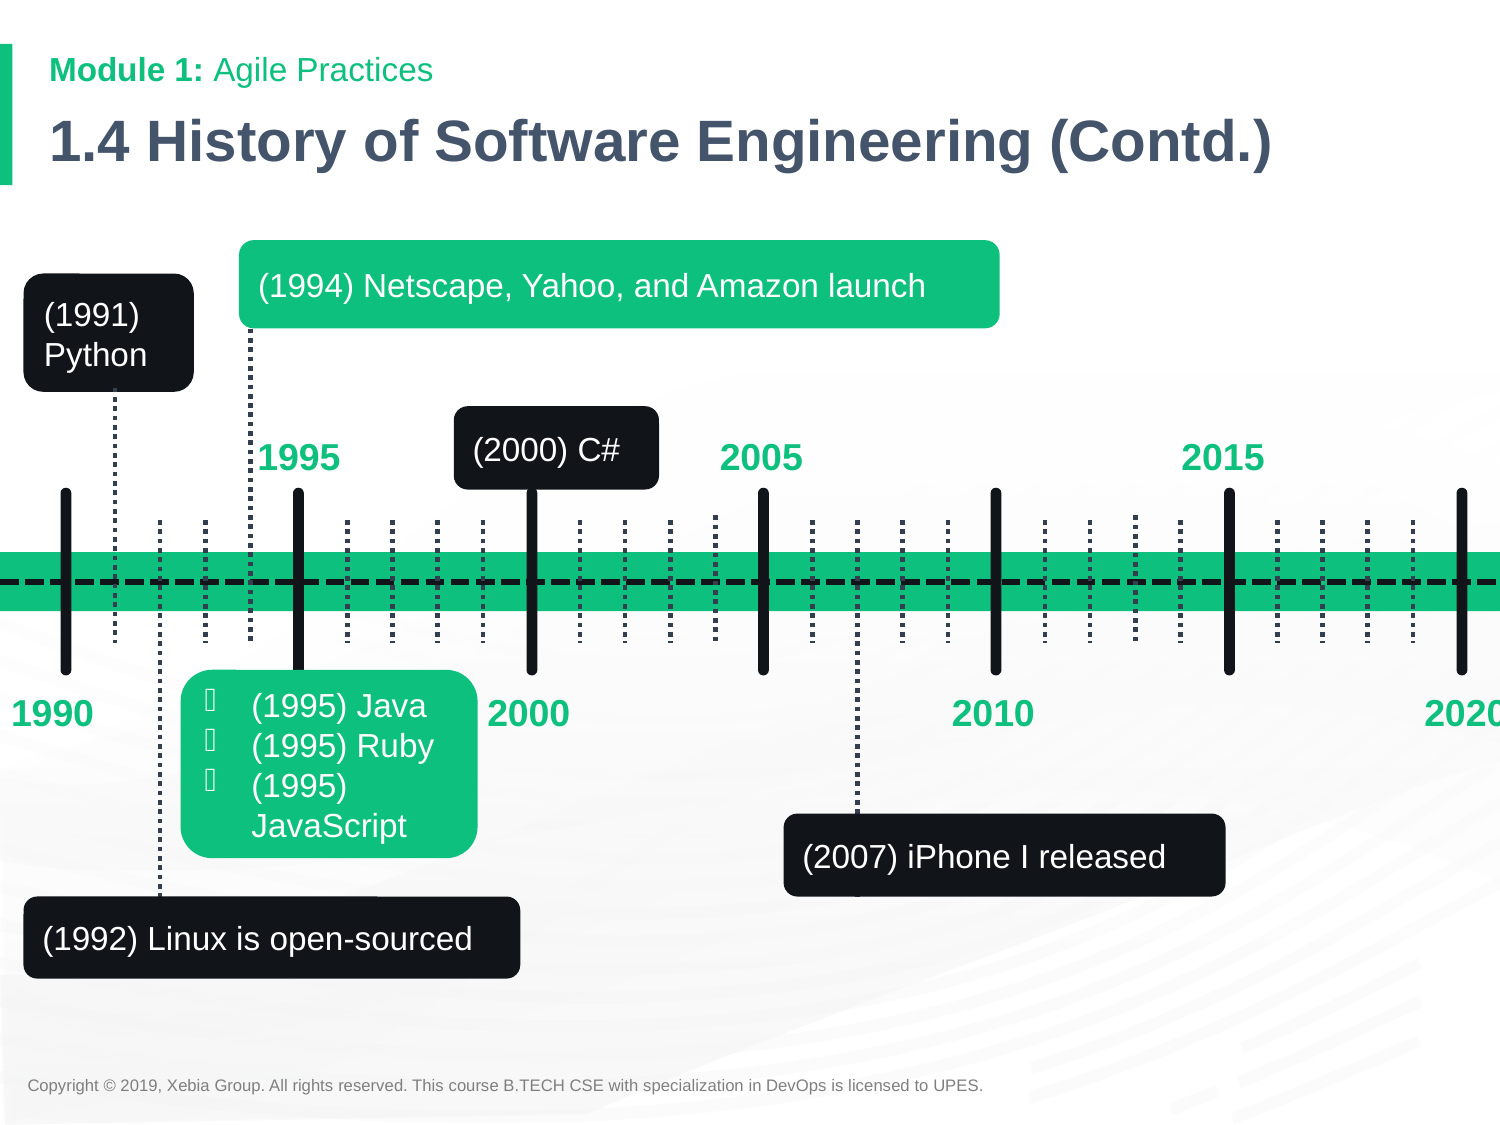

# 1.4 History of Software Engineering (Contd.)

(1994) Netscape, Yahoo, and Amazon launch
(1991) Python
(2000) C#
1995
2005
2015
2025

(1995) Java
(1995) Ruby
(1995) JavaScript
1990
2000
2010
2020
2030
(2007) iPhone I released
(1992) Linux is open-sourced